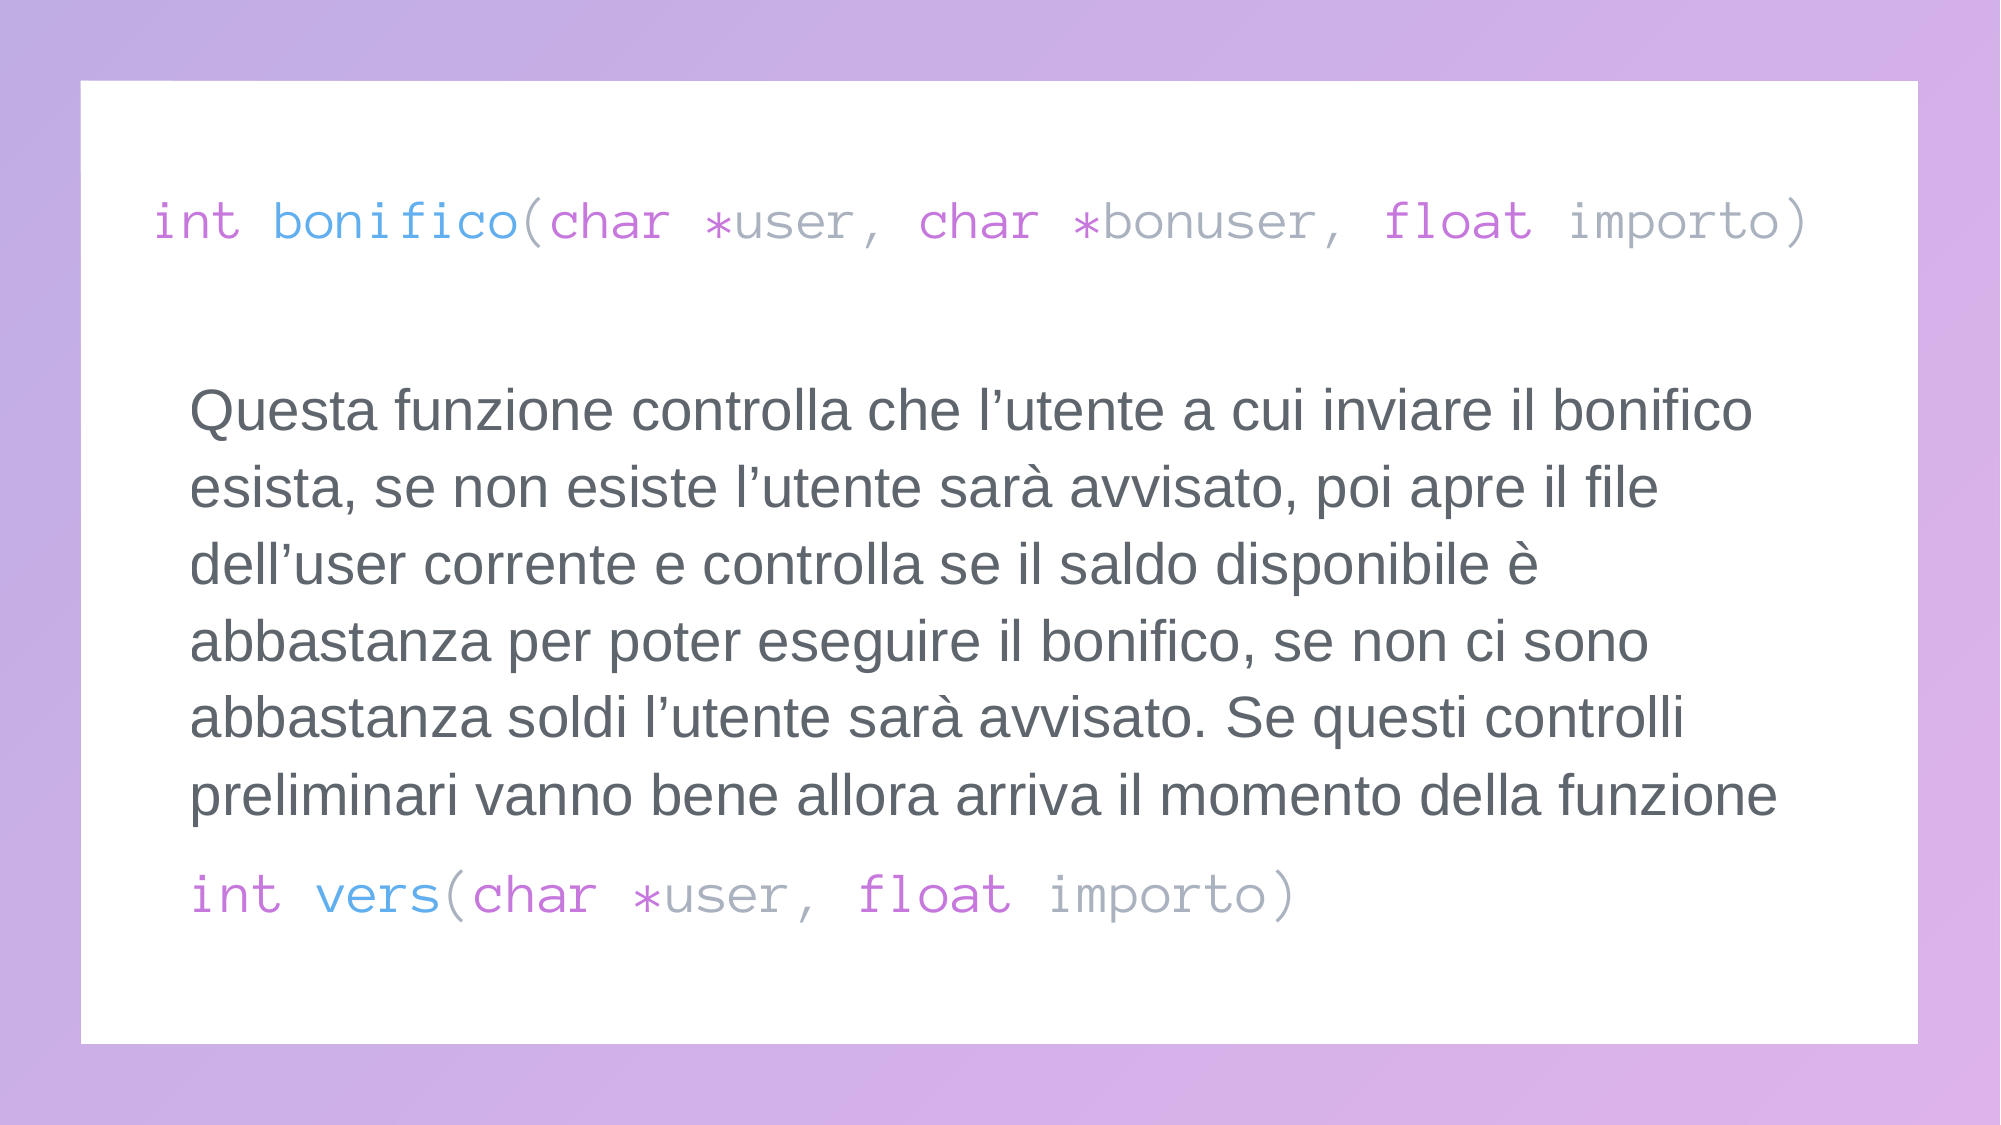

# int bonifico(char *user, char *bonuser, float importo)
Questa funzione controlla che l’utente a cui inviare il bonifico esista, se non esiste l’utente sarà avvisato, poi apre il file dell’user corrente e controlla se il saldo disponibile è abbastanza per poter eseguire il bonifico, se non ci sono abbastanza soldi l’utente sarà avvisato. Se questi controlli preliminari vanno bene allora arriva il momento della funzione
int vers(char *user, float importo)